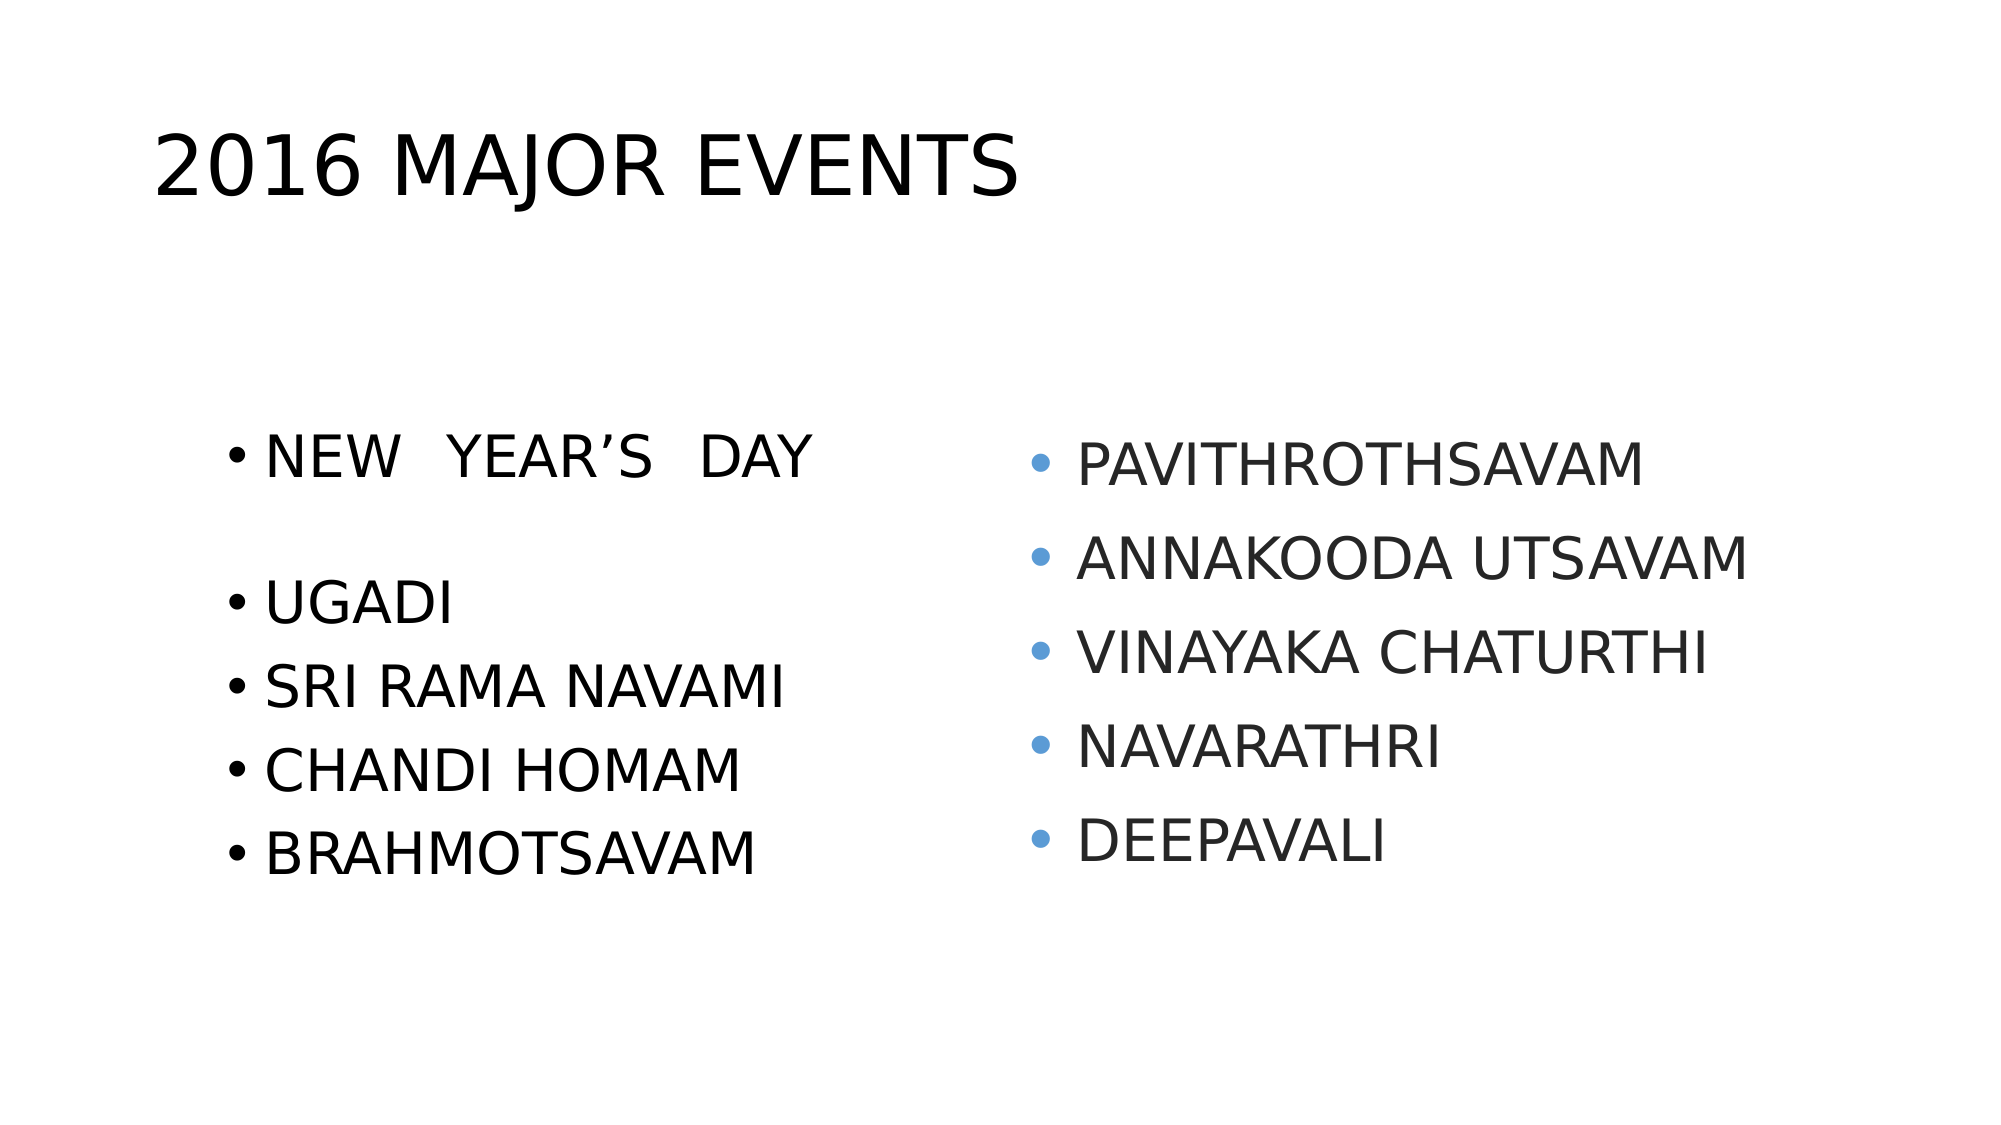

# 2016 MAJOR EVENTS
NEW YEAR’S DAY
UGADI
SRI RAMA NAVAMI
CHANDI HOMAM
BRAHMOTSAVAM

PAVITHROTHSAVAM
ANNAKOODA UTSAVAM
VINAYAKA CHATURTHI
NAVARATHRI
DEEPAVALI